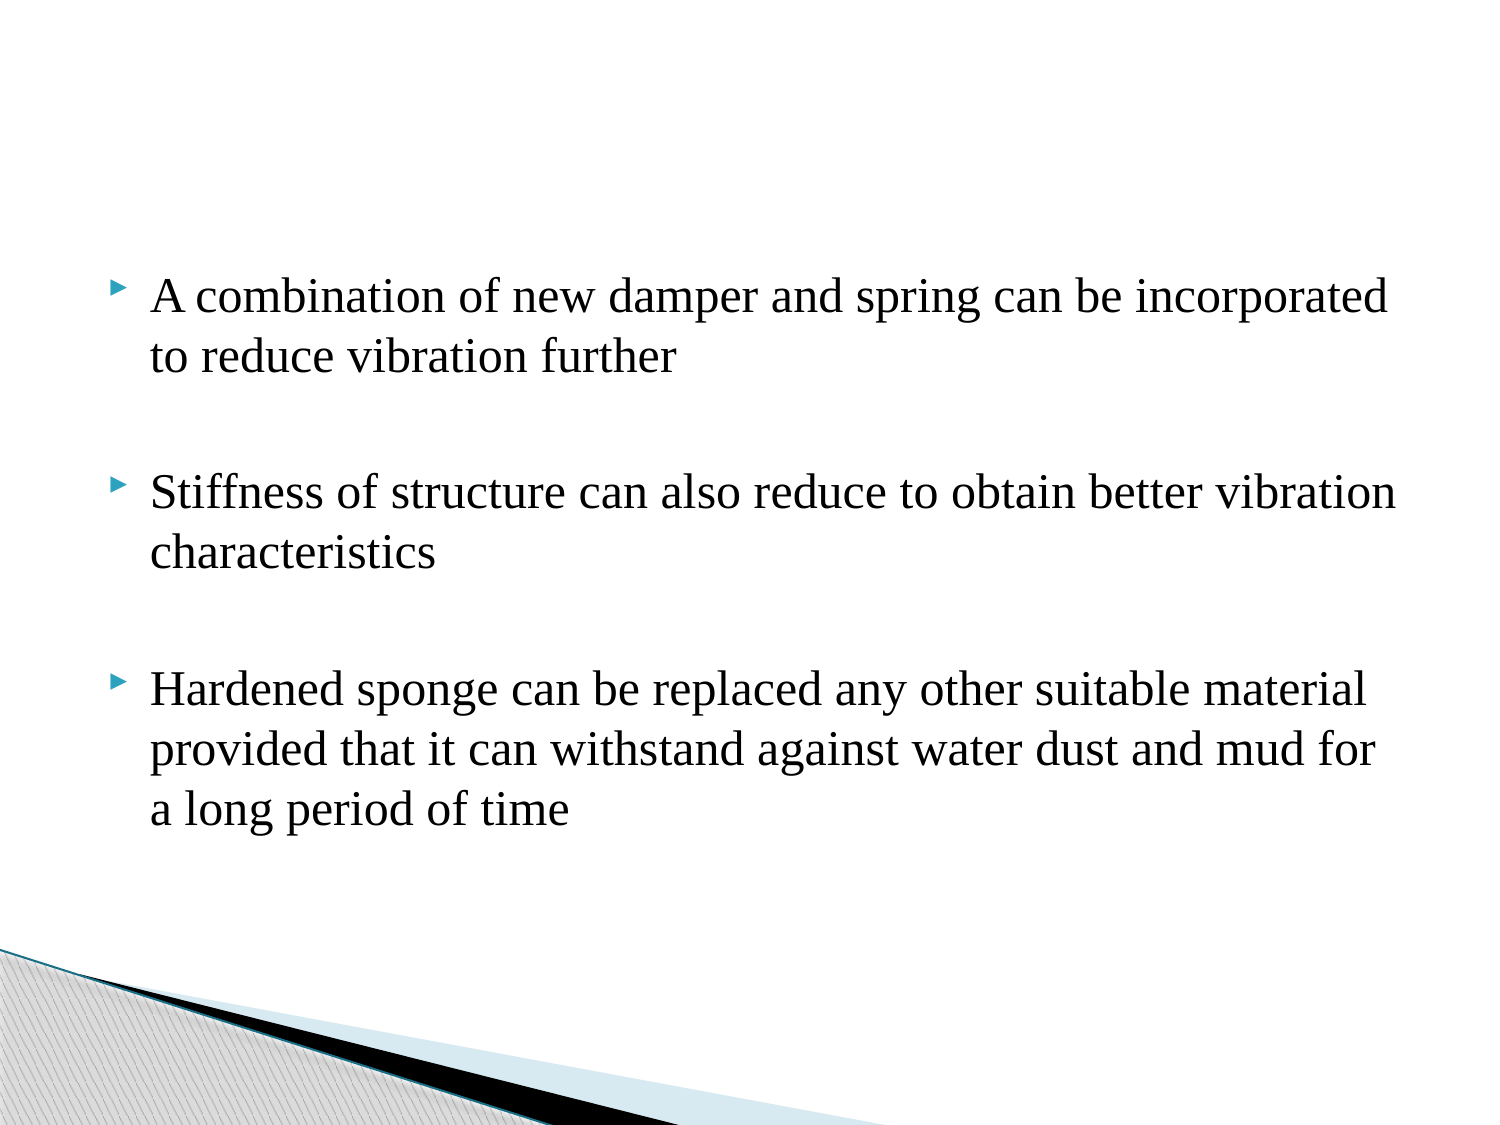

A combination of new damper and spring can be incorporated to reduce vibration further

Stiffness of structure can also reduce to obtain better vibration characteristics

Hardened sponge can be replaced any other suitable material provided that it can withstand against water dust and mud for a long period of time